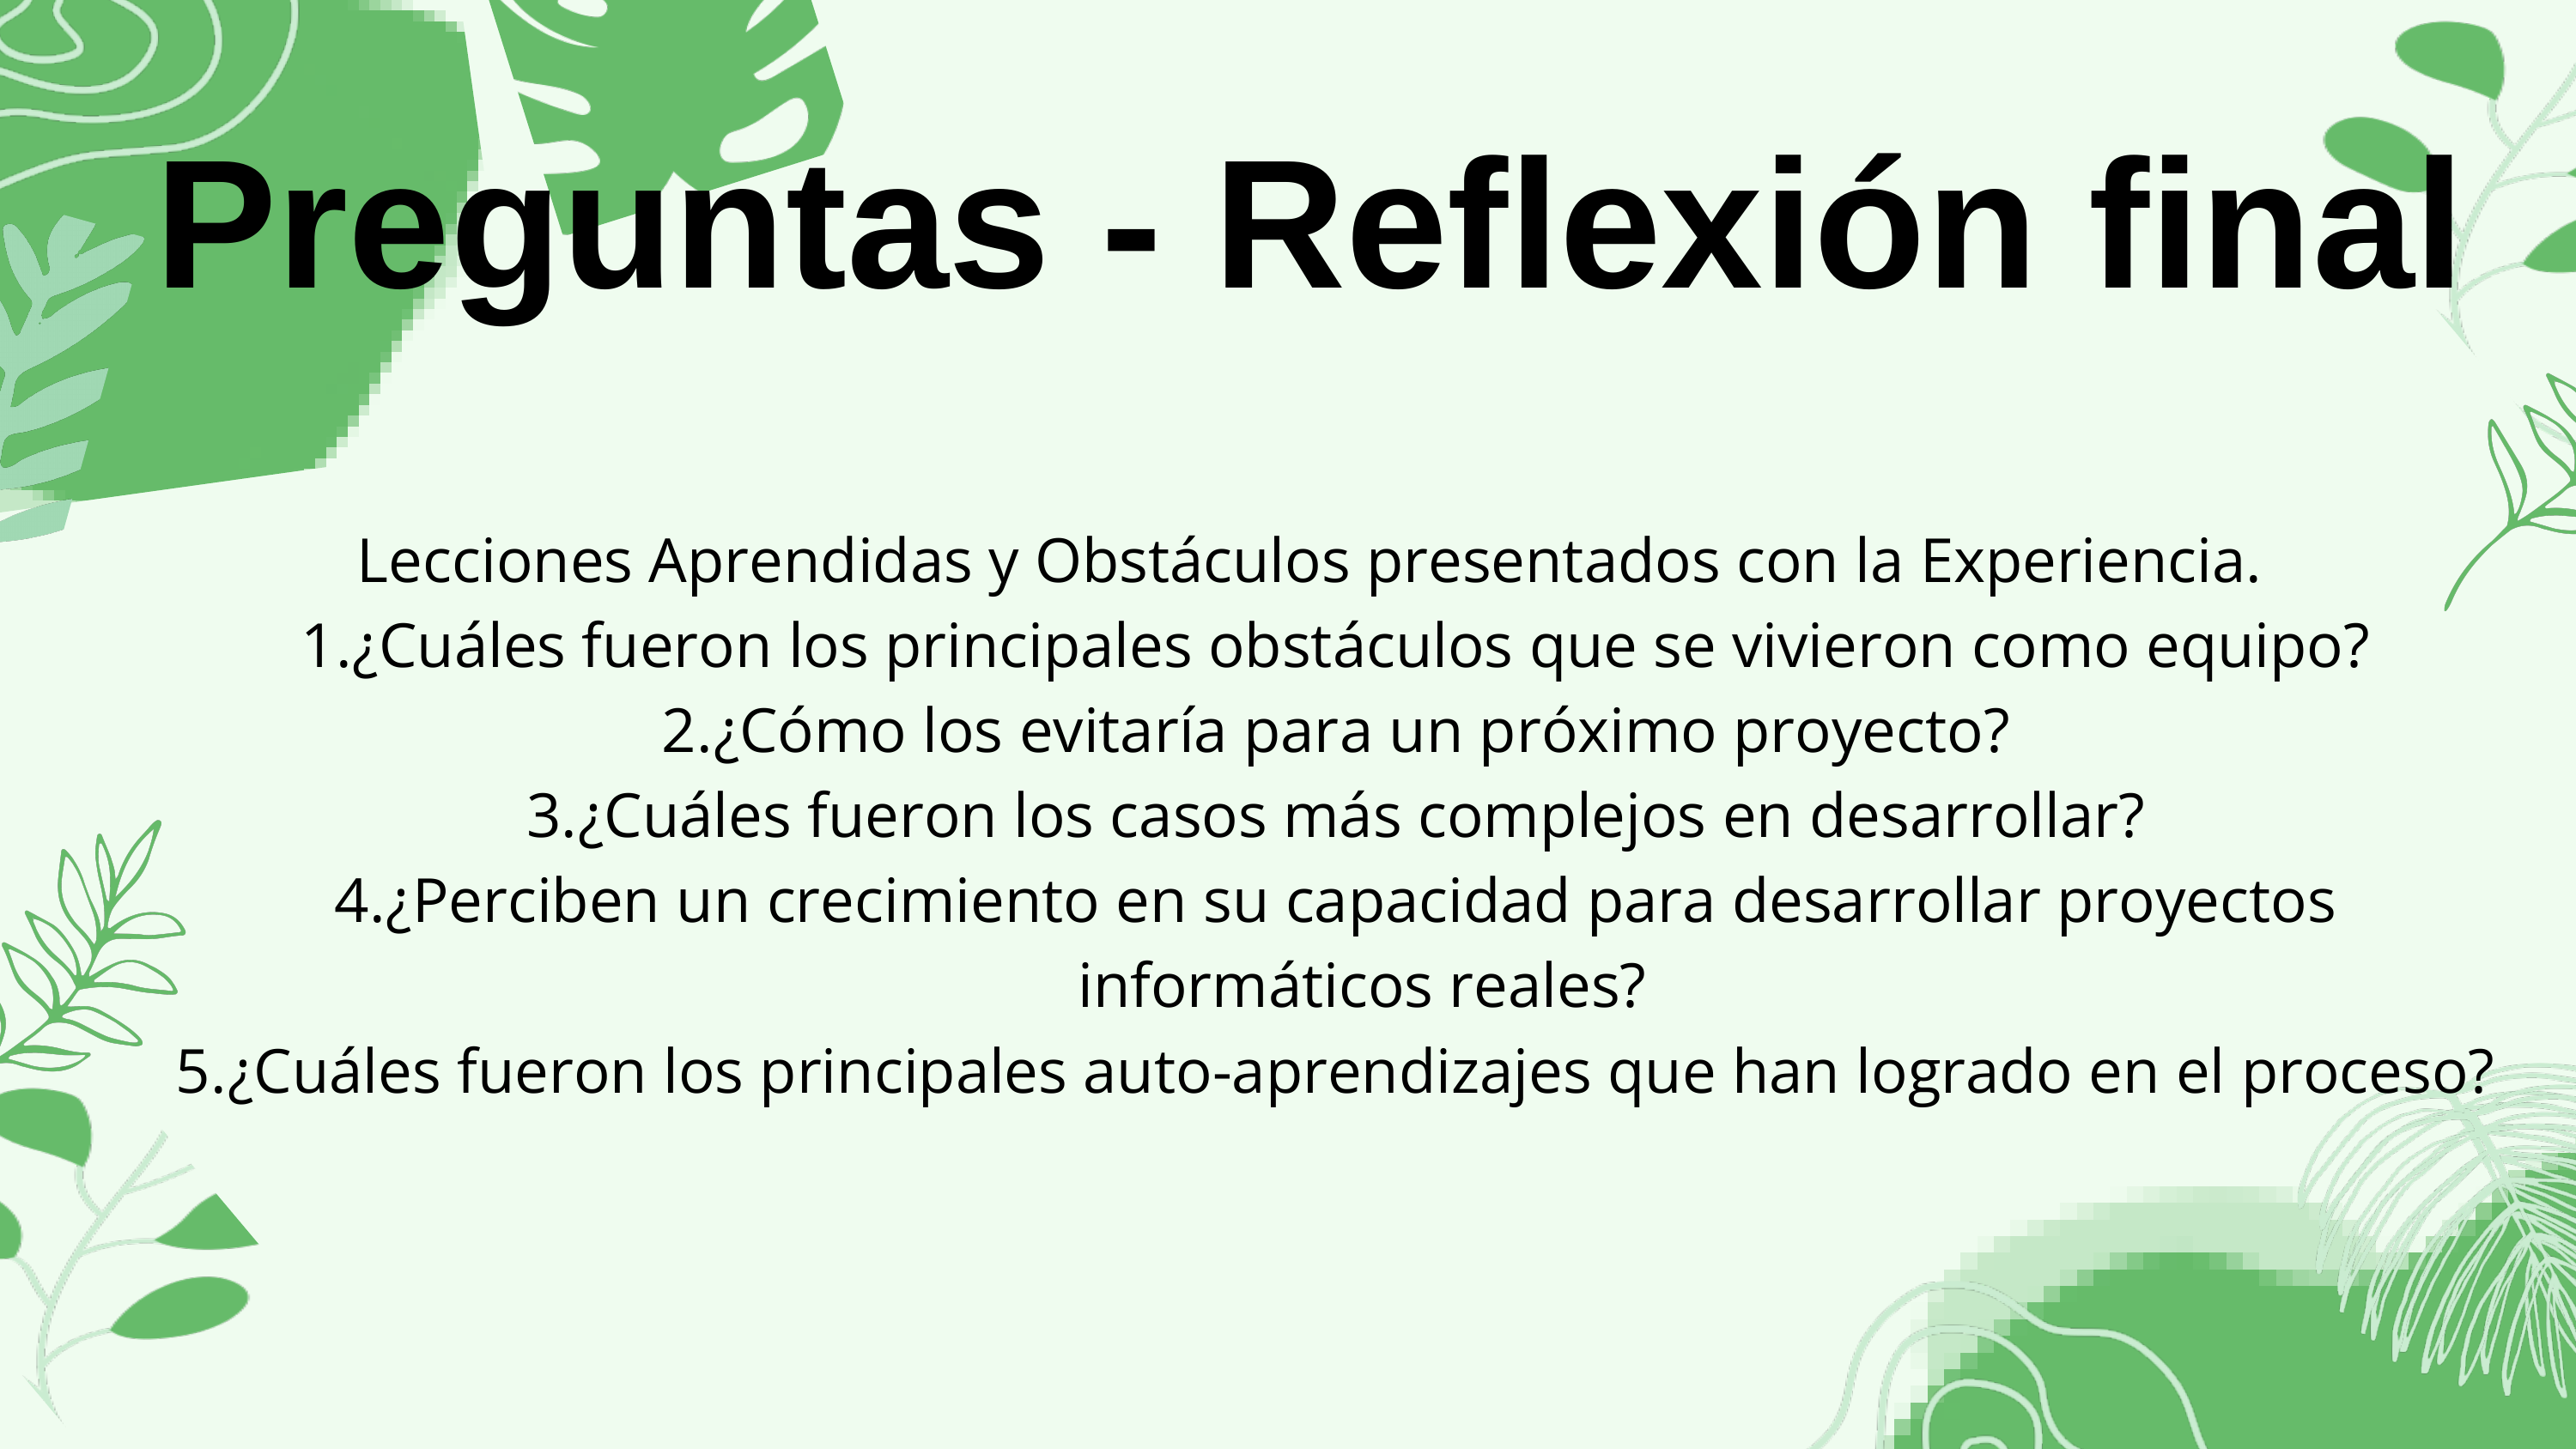

Preguntas - Reflexión final

Lecciones Aprendidas y Obstáculos presentados con la Experiencia.
¿Cuáles fueron los principales obstáculos que se vivieron como equipo?
¿Cómo los evitaría para un próximo proyecto?
¿Cuáles fueron los casos más complejos en desarrollar?
¿Perciben un crecimiento en su capacidad para desarrollar proyectos informáticos reales?
¿Cuáles fueron los principales auto-aprendizajes que han logrado en el proceso?